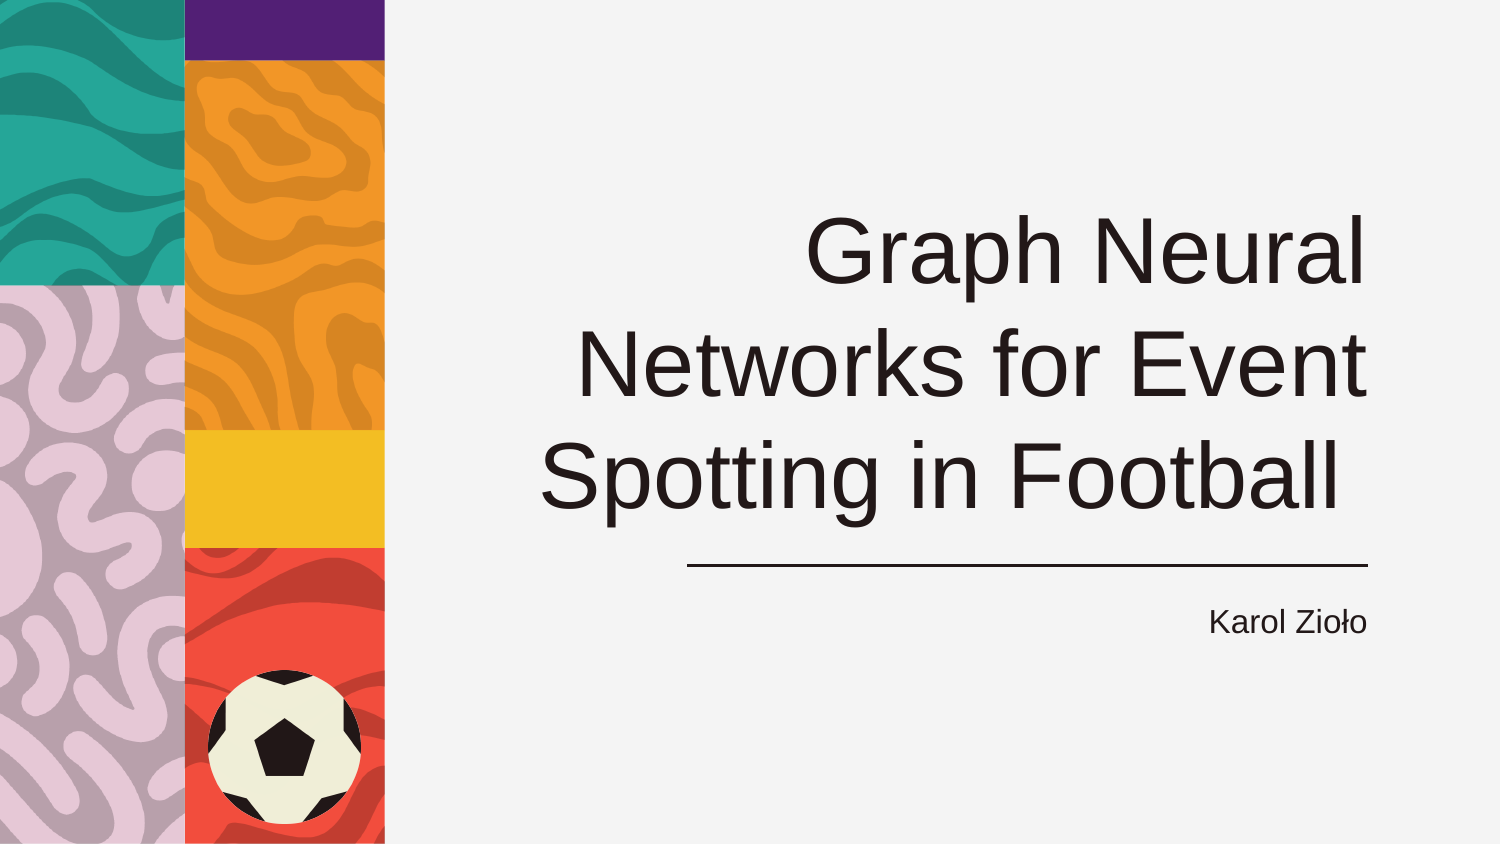

# Graph Neural Networks for Event Spotting in Football
Karol Zioło